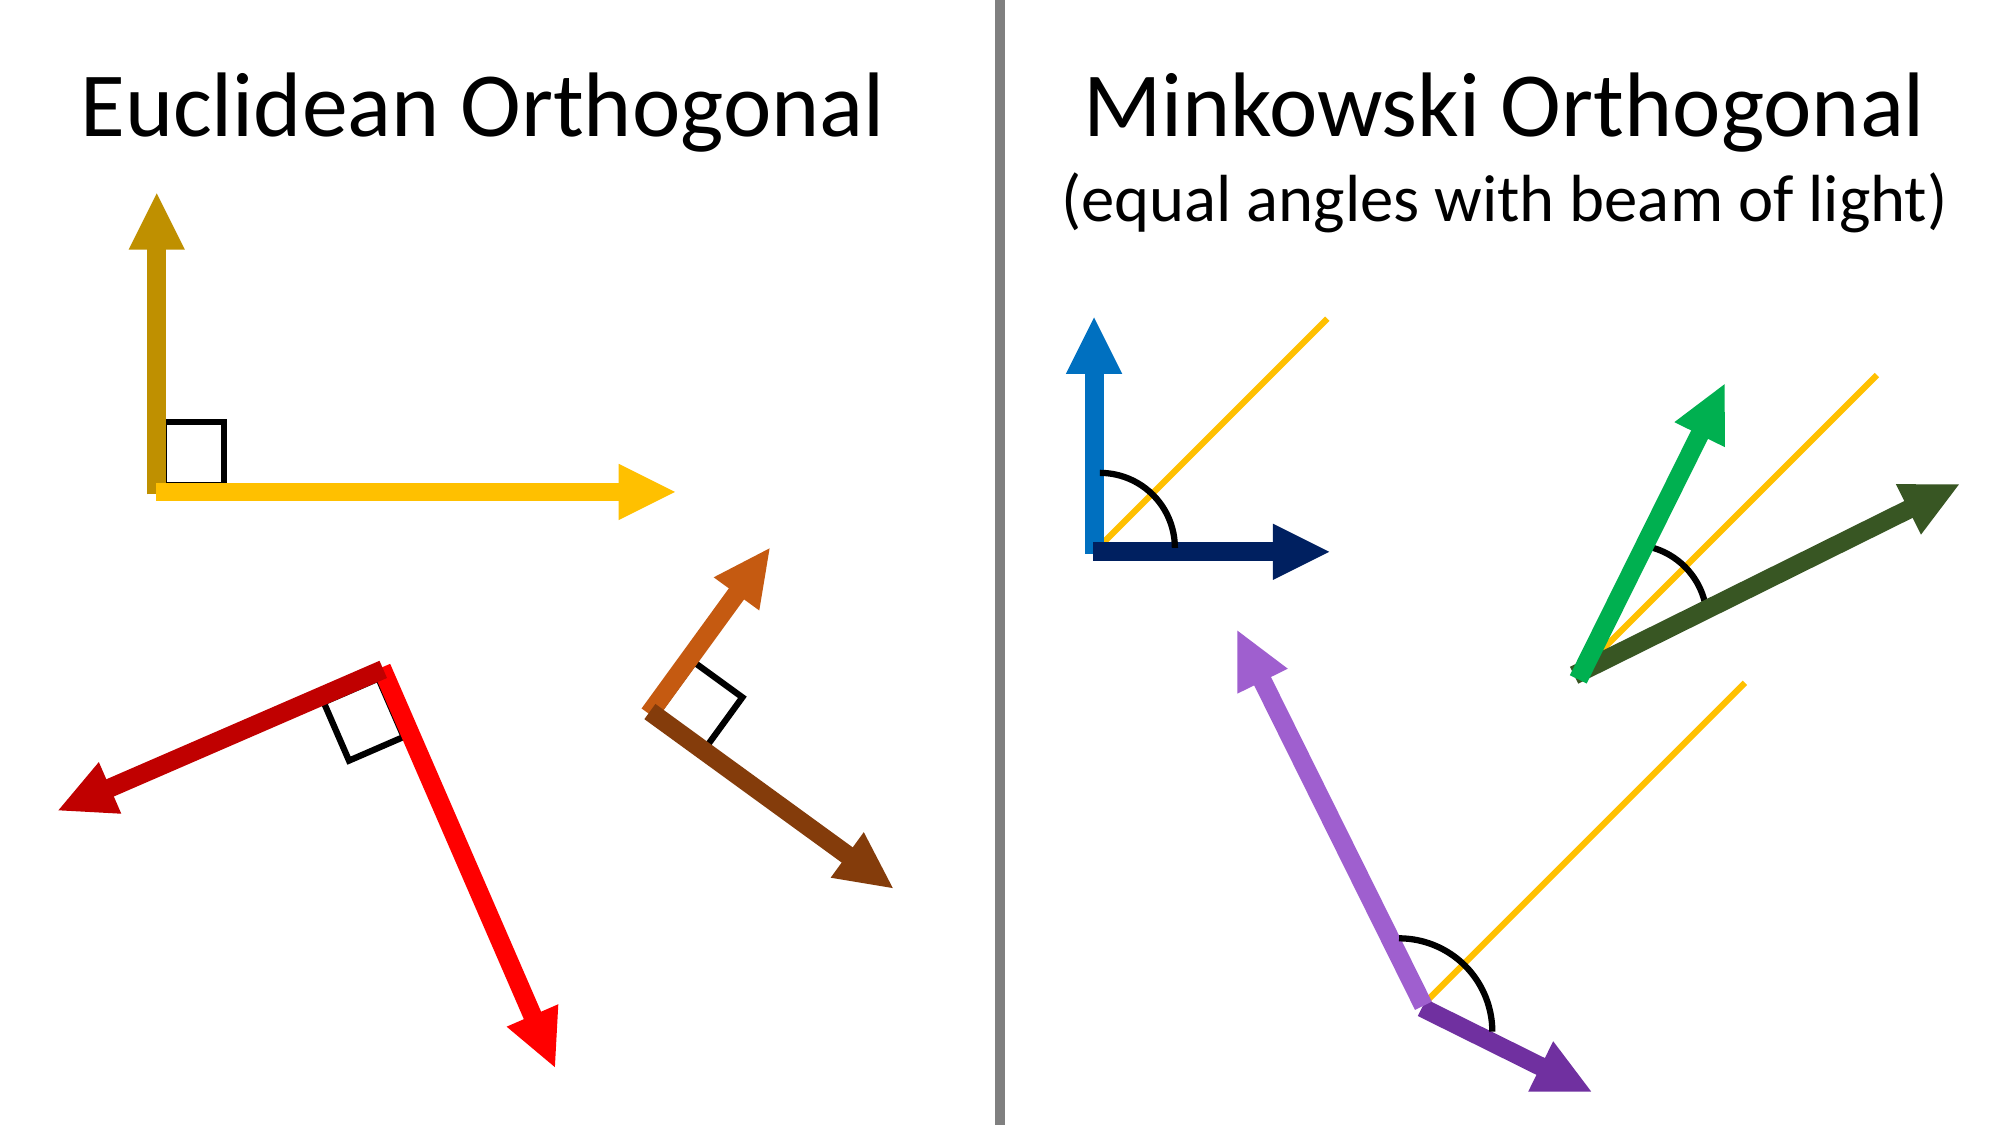

Euclidean Orthogonal
Minkowski Orthogonal
(equal angles with beam of light)